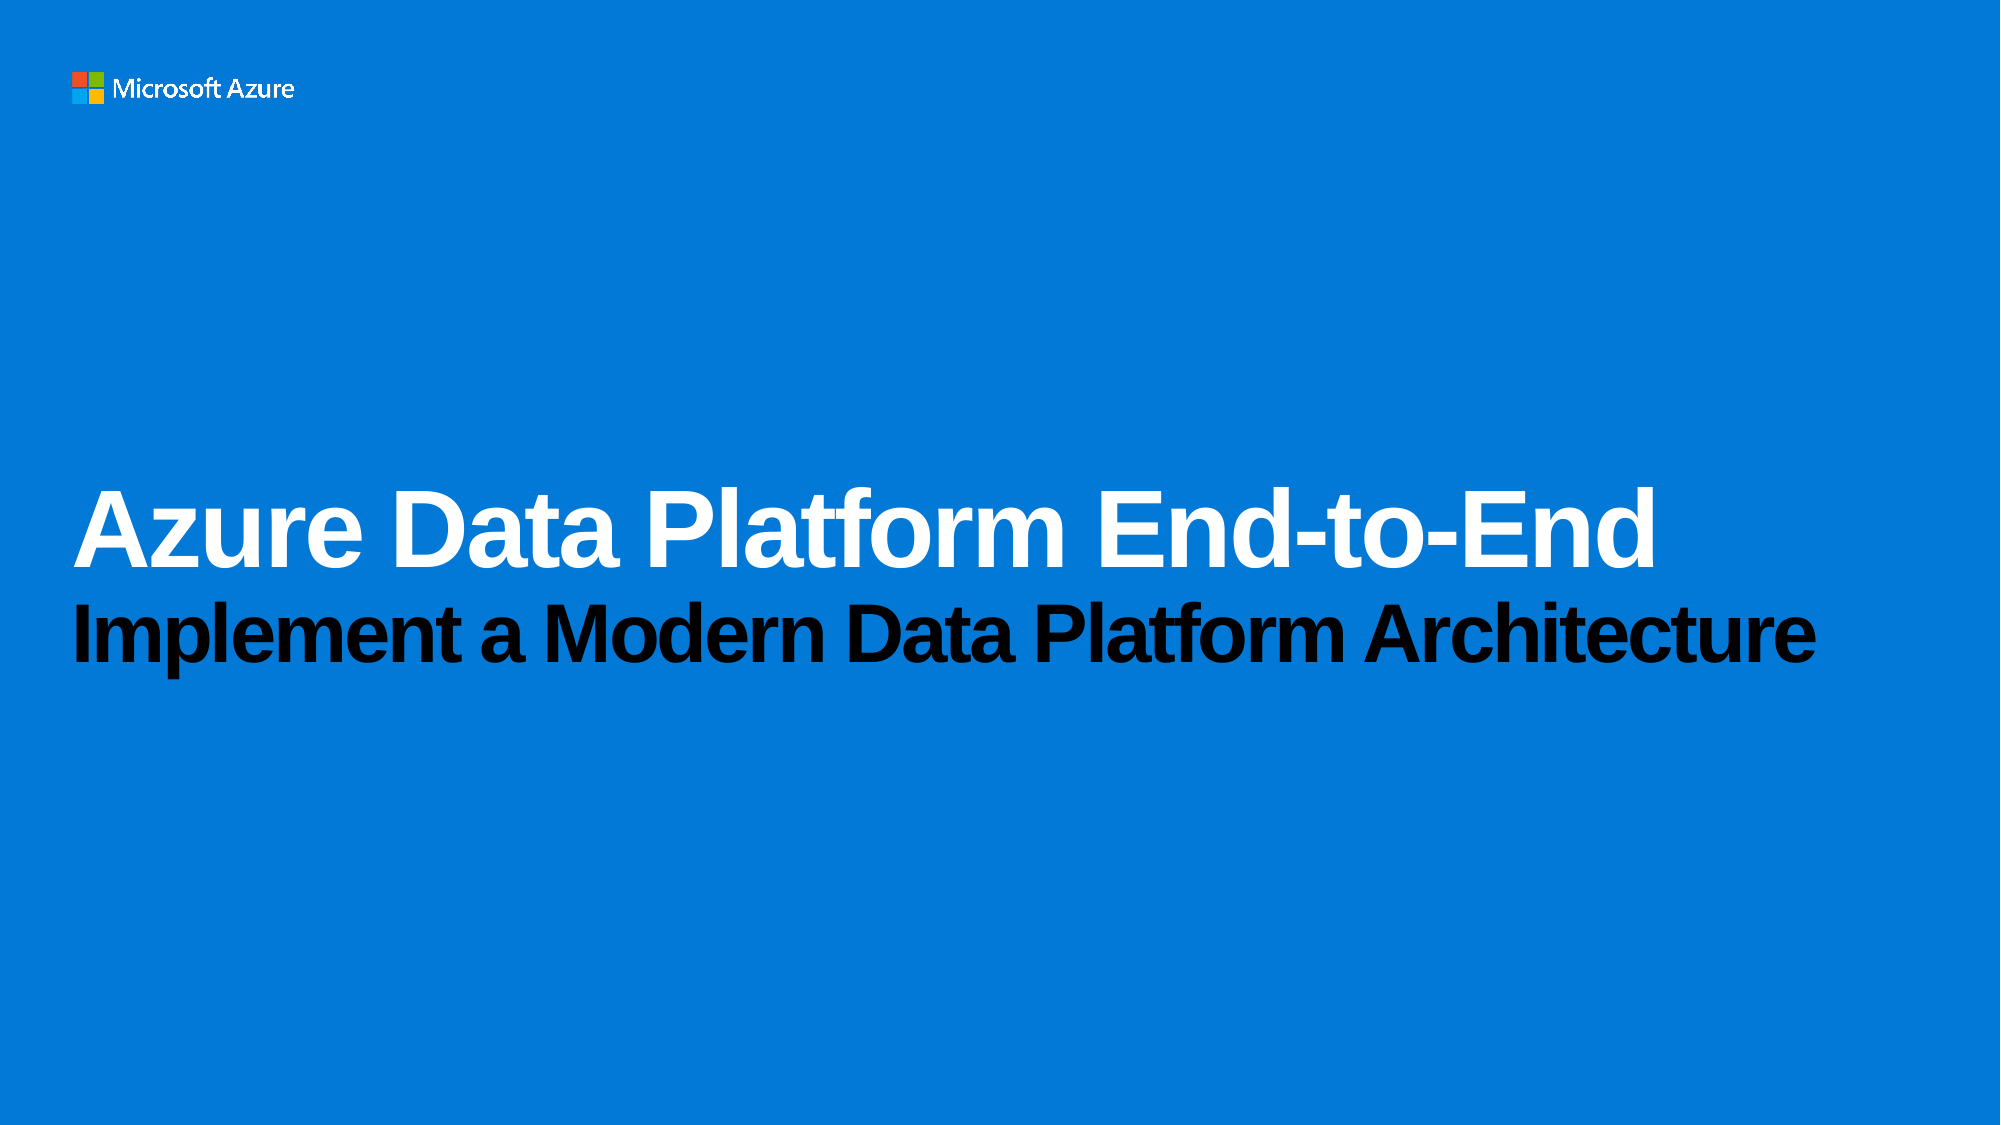

# Azure Data Platform End-to-End Implement a Modern Data Platform Architecture